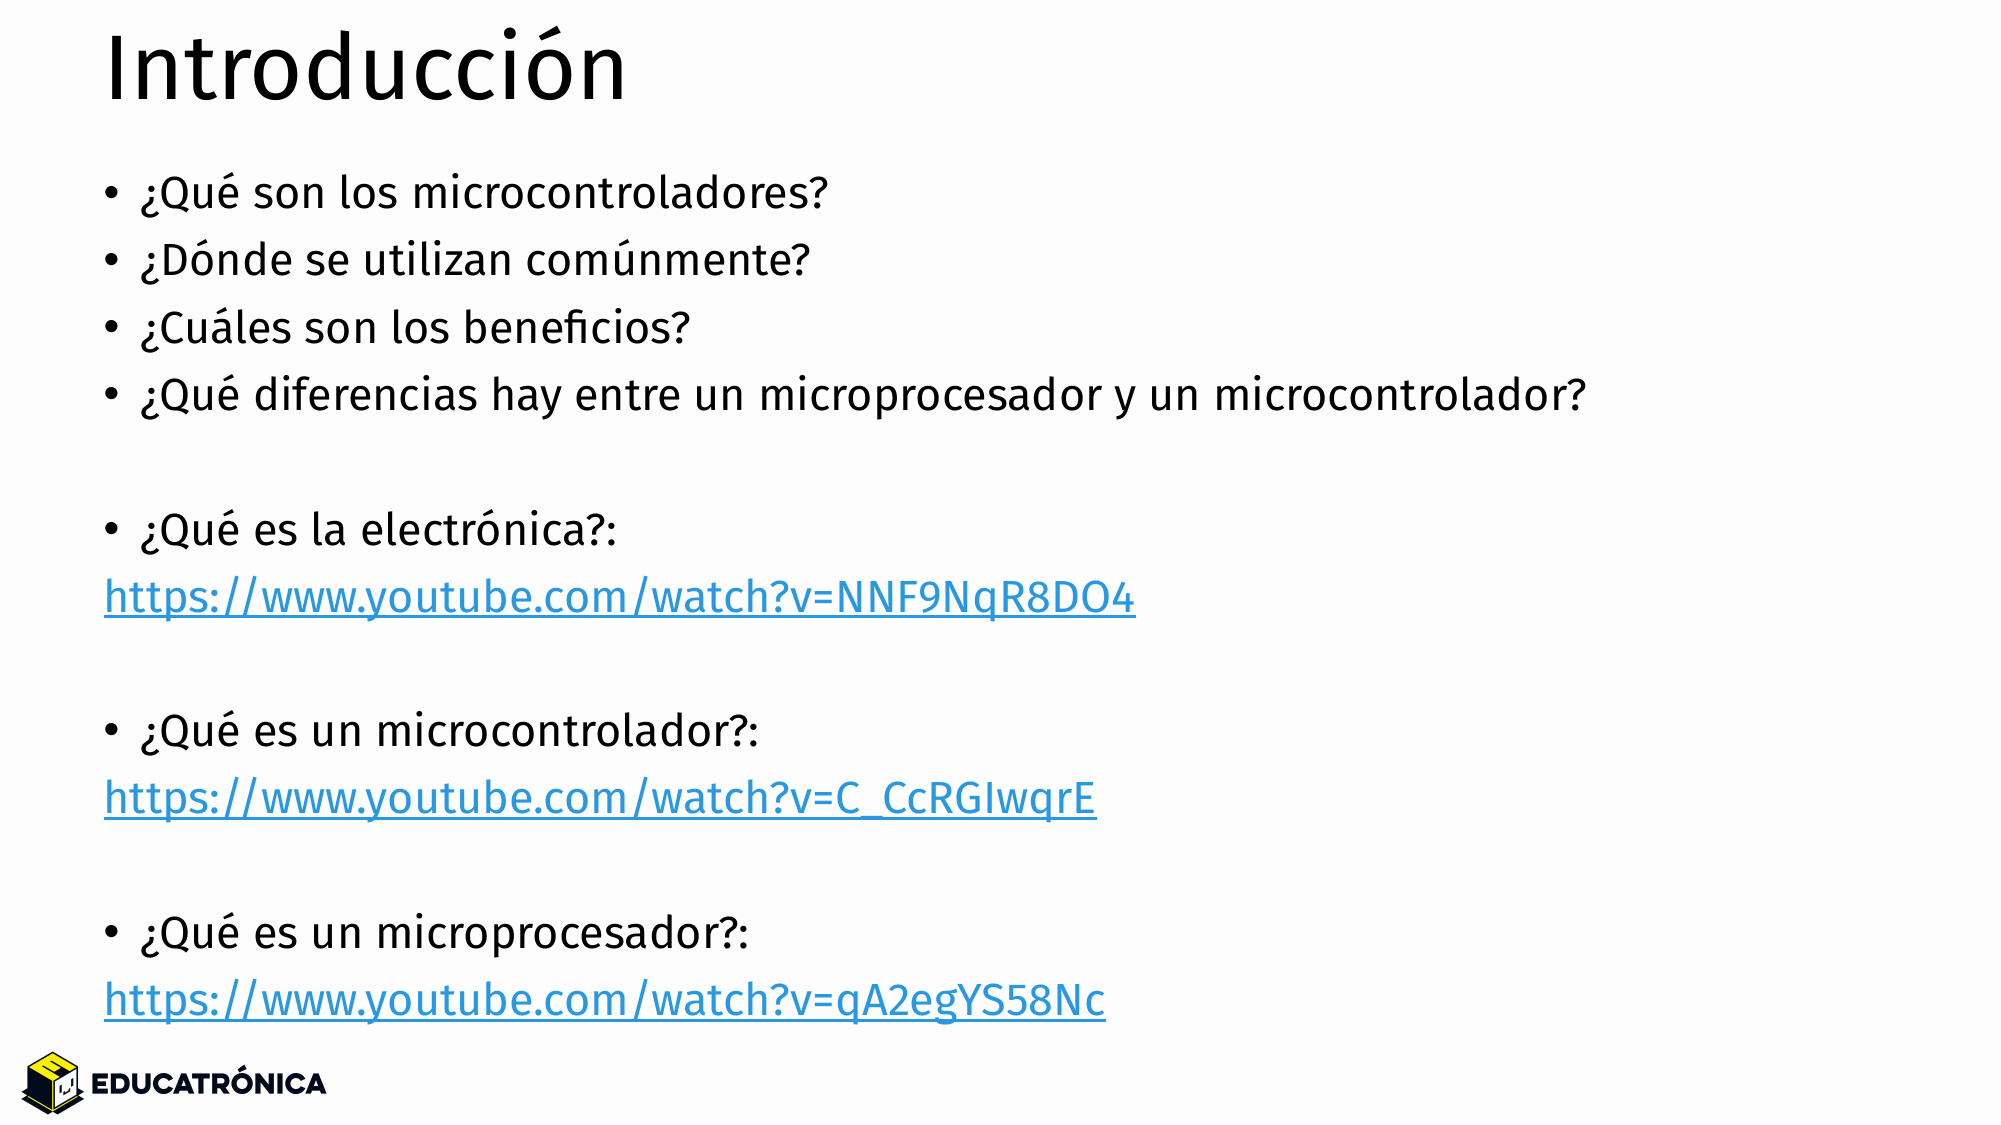

# Introducción
¿Qué son los microcontroladores?
¿Dónde se utilizan comúnmente?
¿Cuáles son los beneficios?
¿Qué diferencias hay entre un microprocesador y un microcontrolador?

¿Qué es la electrónica?:
https://www.youtube.com/watch?v=NNF9NqR8DO4

¿Qué es un microcontrolador?:
https://www.youtube.com/watch?v=C_CcRGIwqrE

¿Qué es un microprocesador?:
https://www.youtube.com/watch?v=qA2egYS58Nc